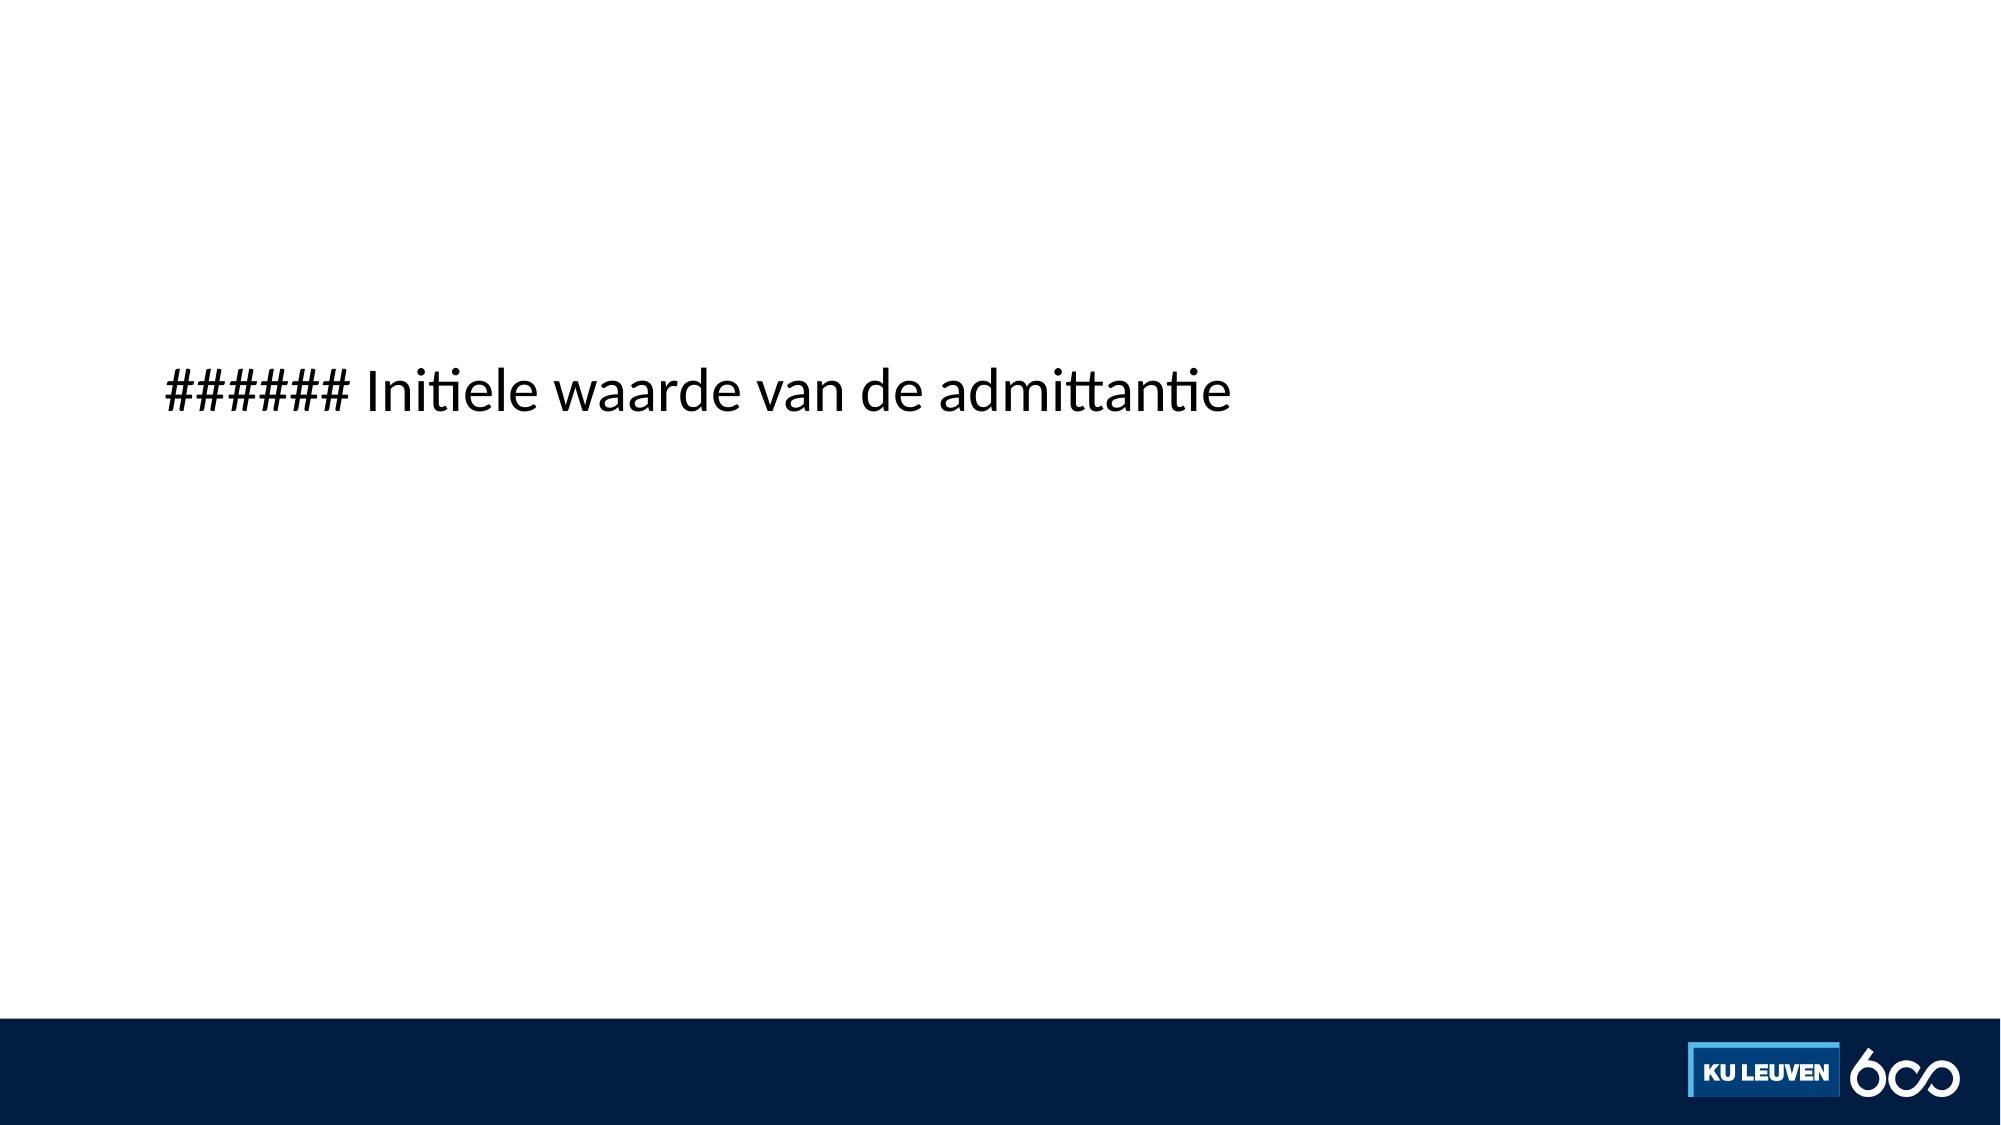

#
###### Initiele waarde van de admittantie